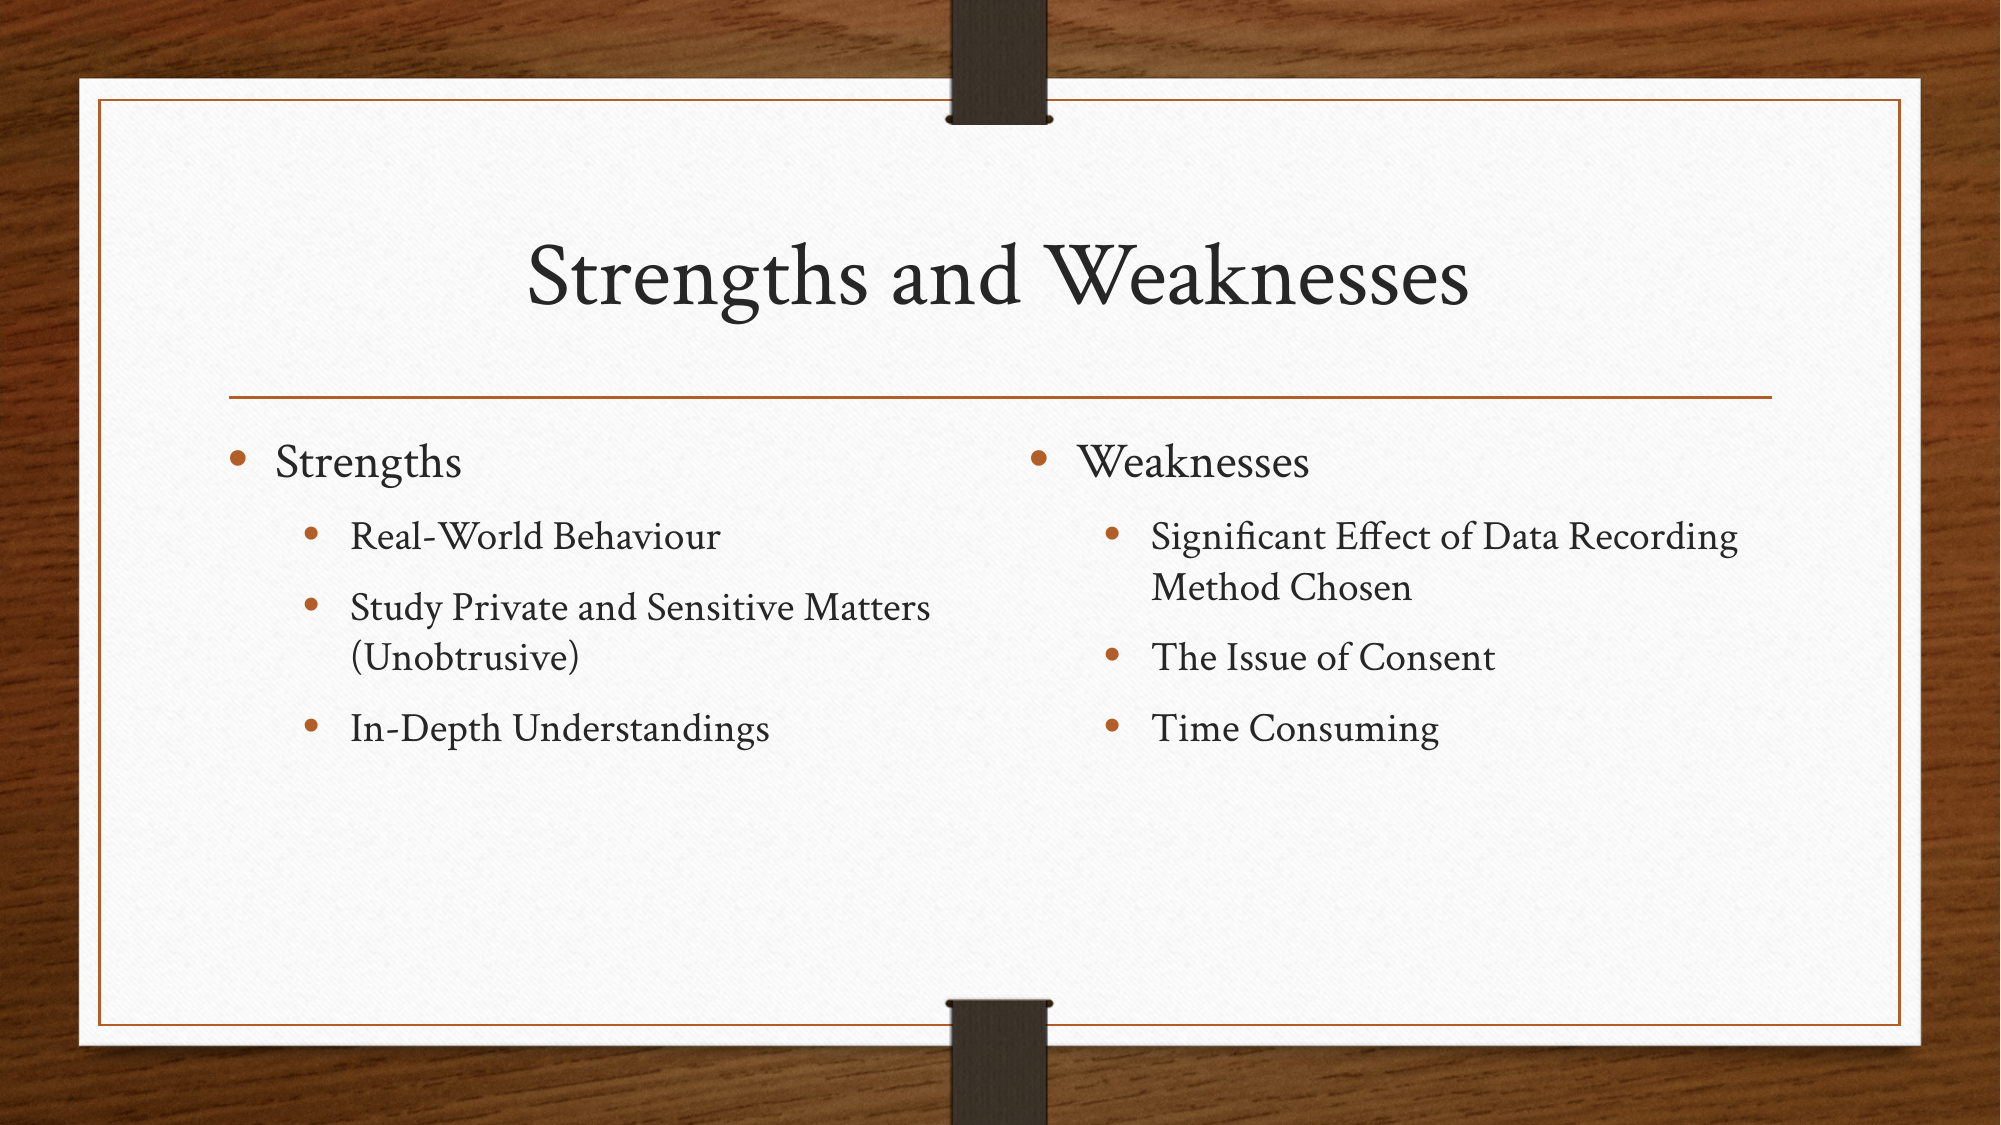

# Strengths and Weaknesses
Strengths
Real-World Behaviour
Study Private and Sensitive Matters (Unobtrusive)
In-Depth Understandings
Weaknesses
Significant Effect of Data Recording Method Chosen
The Issue of Consent
Time Consuming